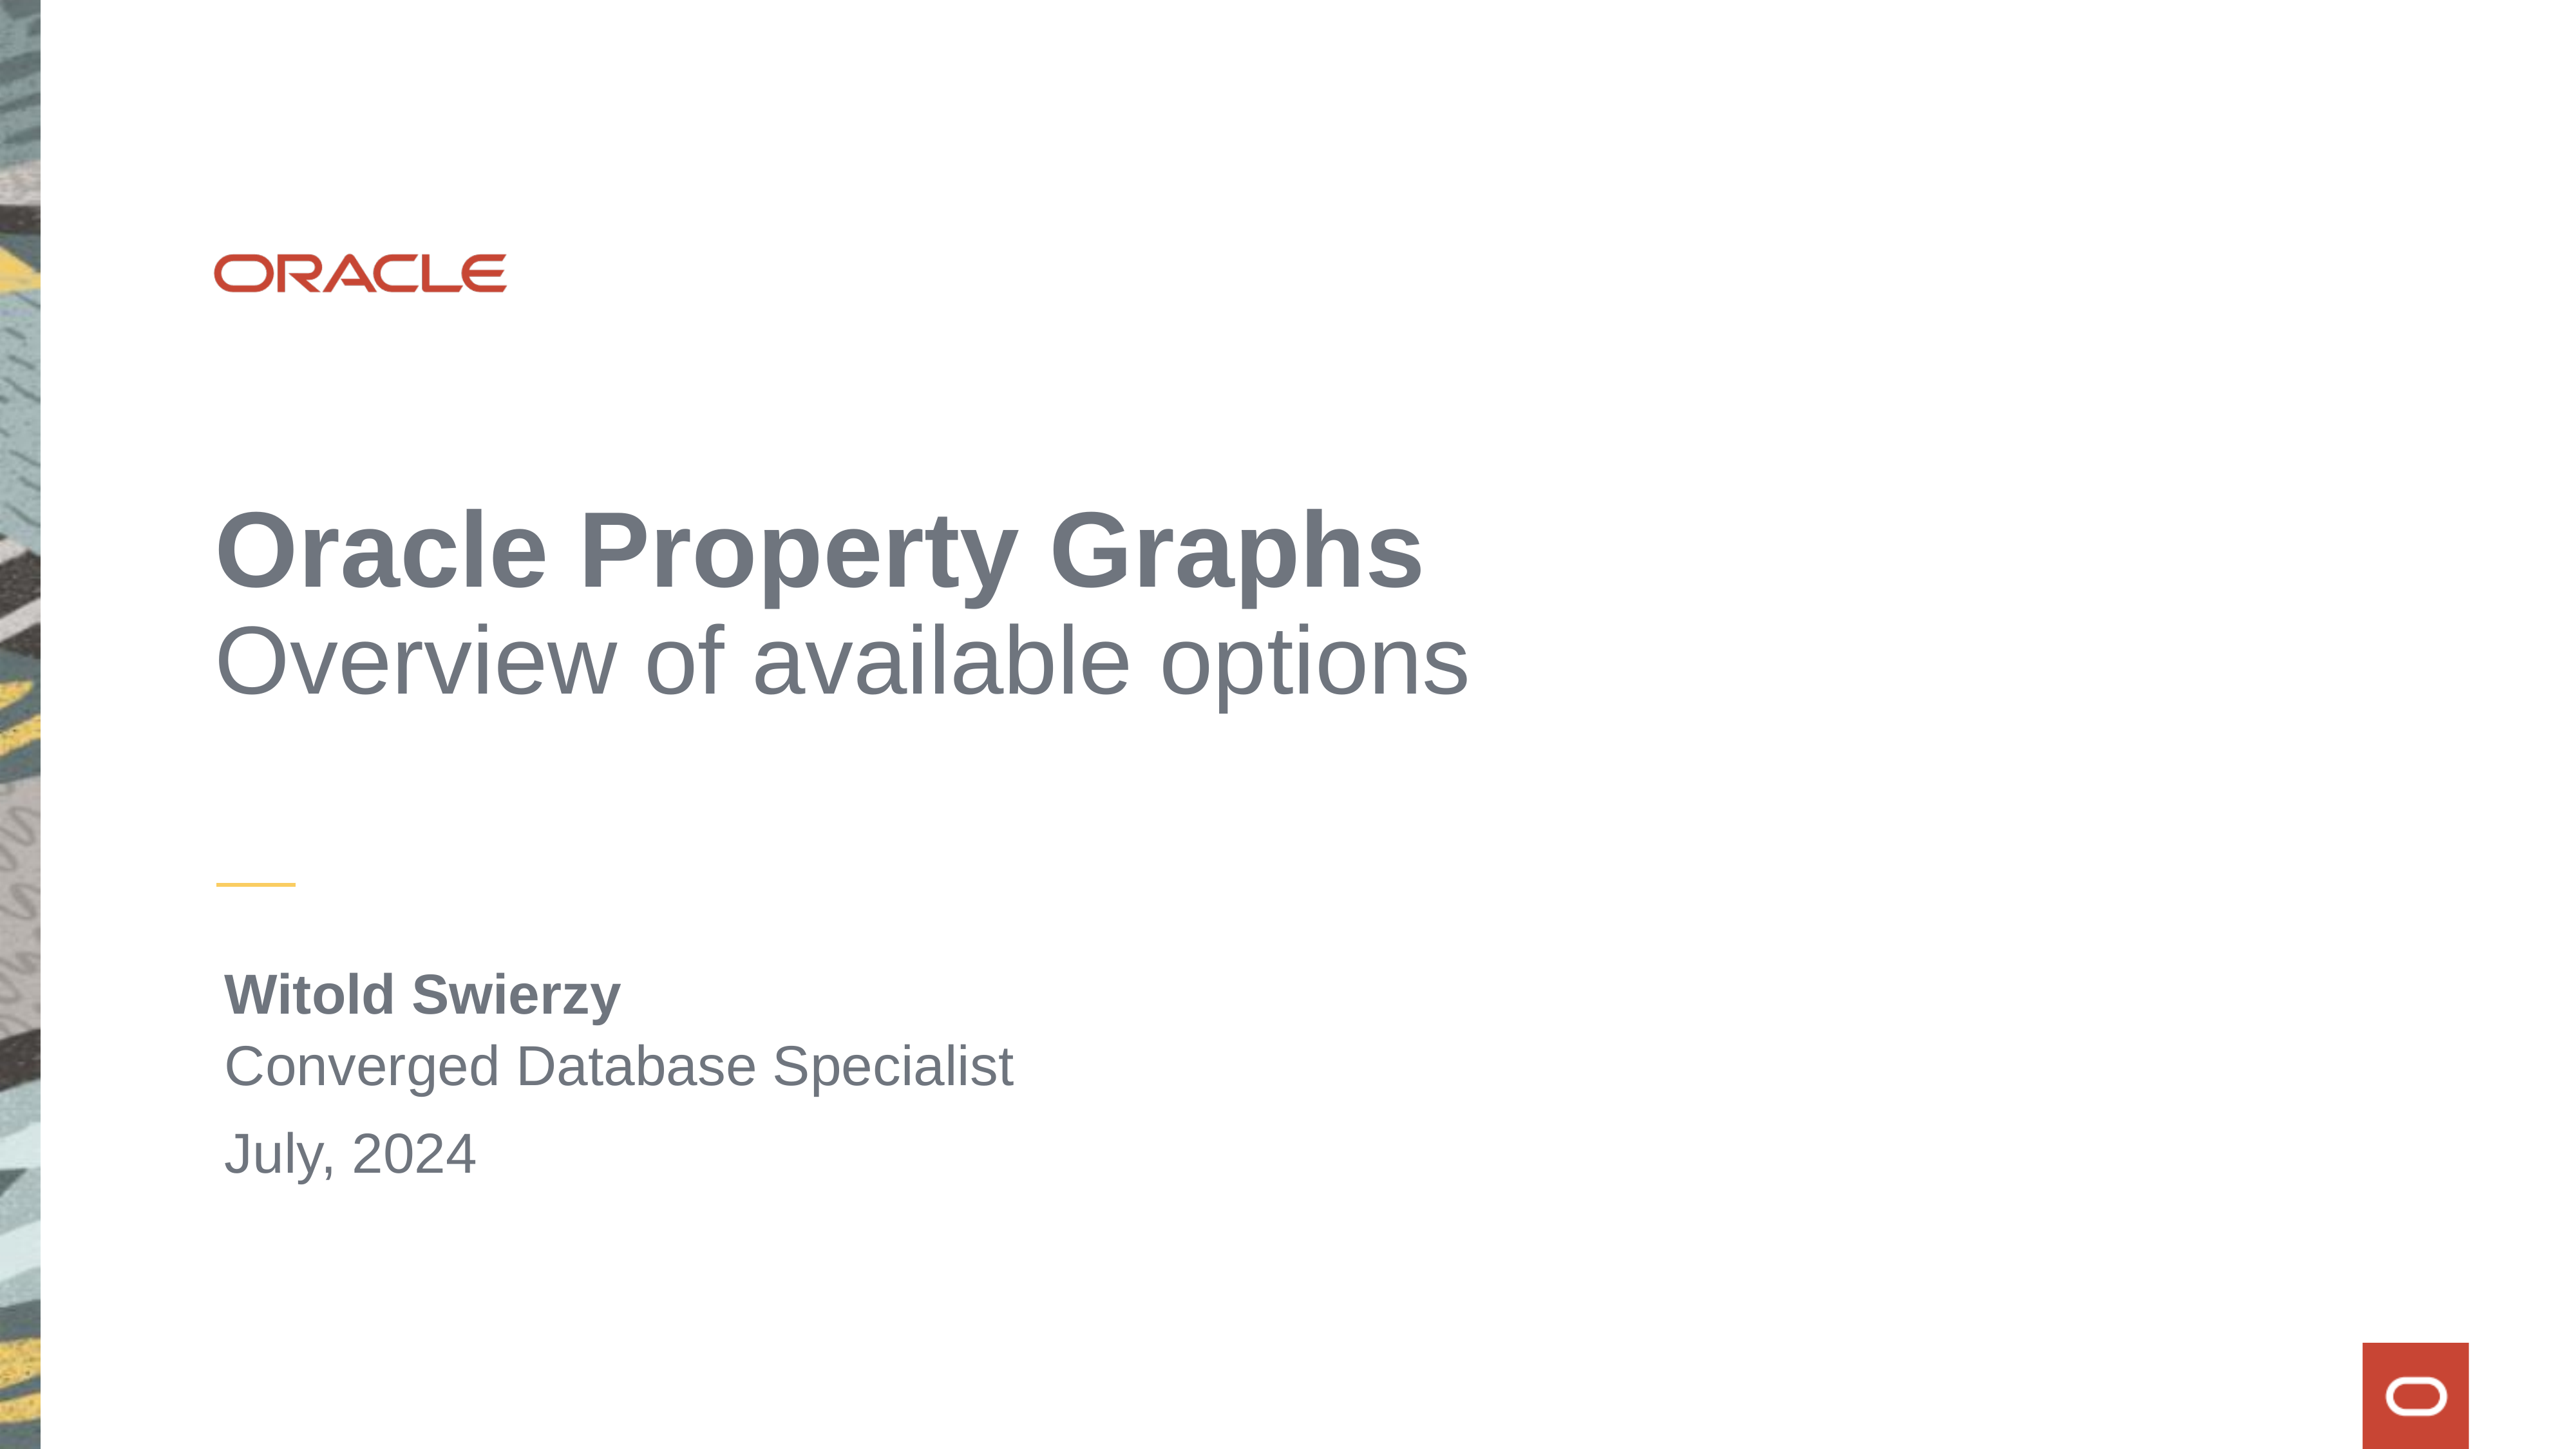

# Oracle Property Graphs Overview of available options
Witold Swierzy
Converged Database Specialist
July, 2024